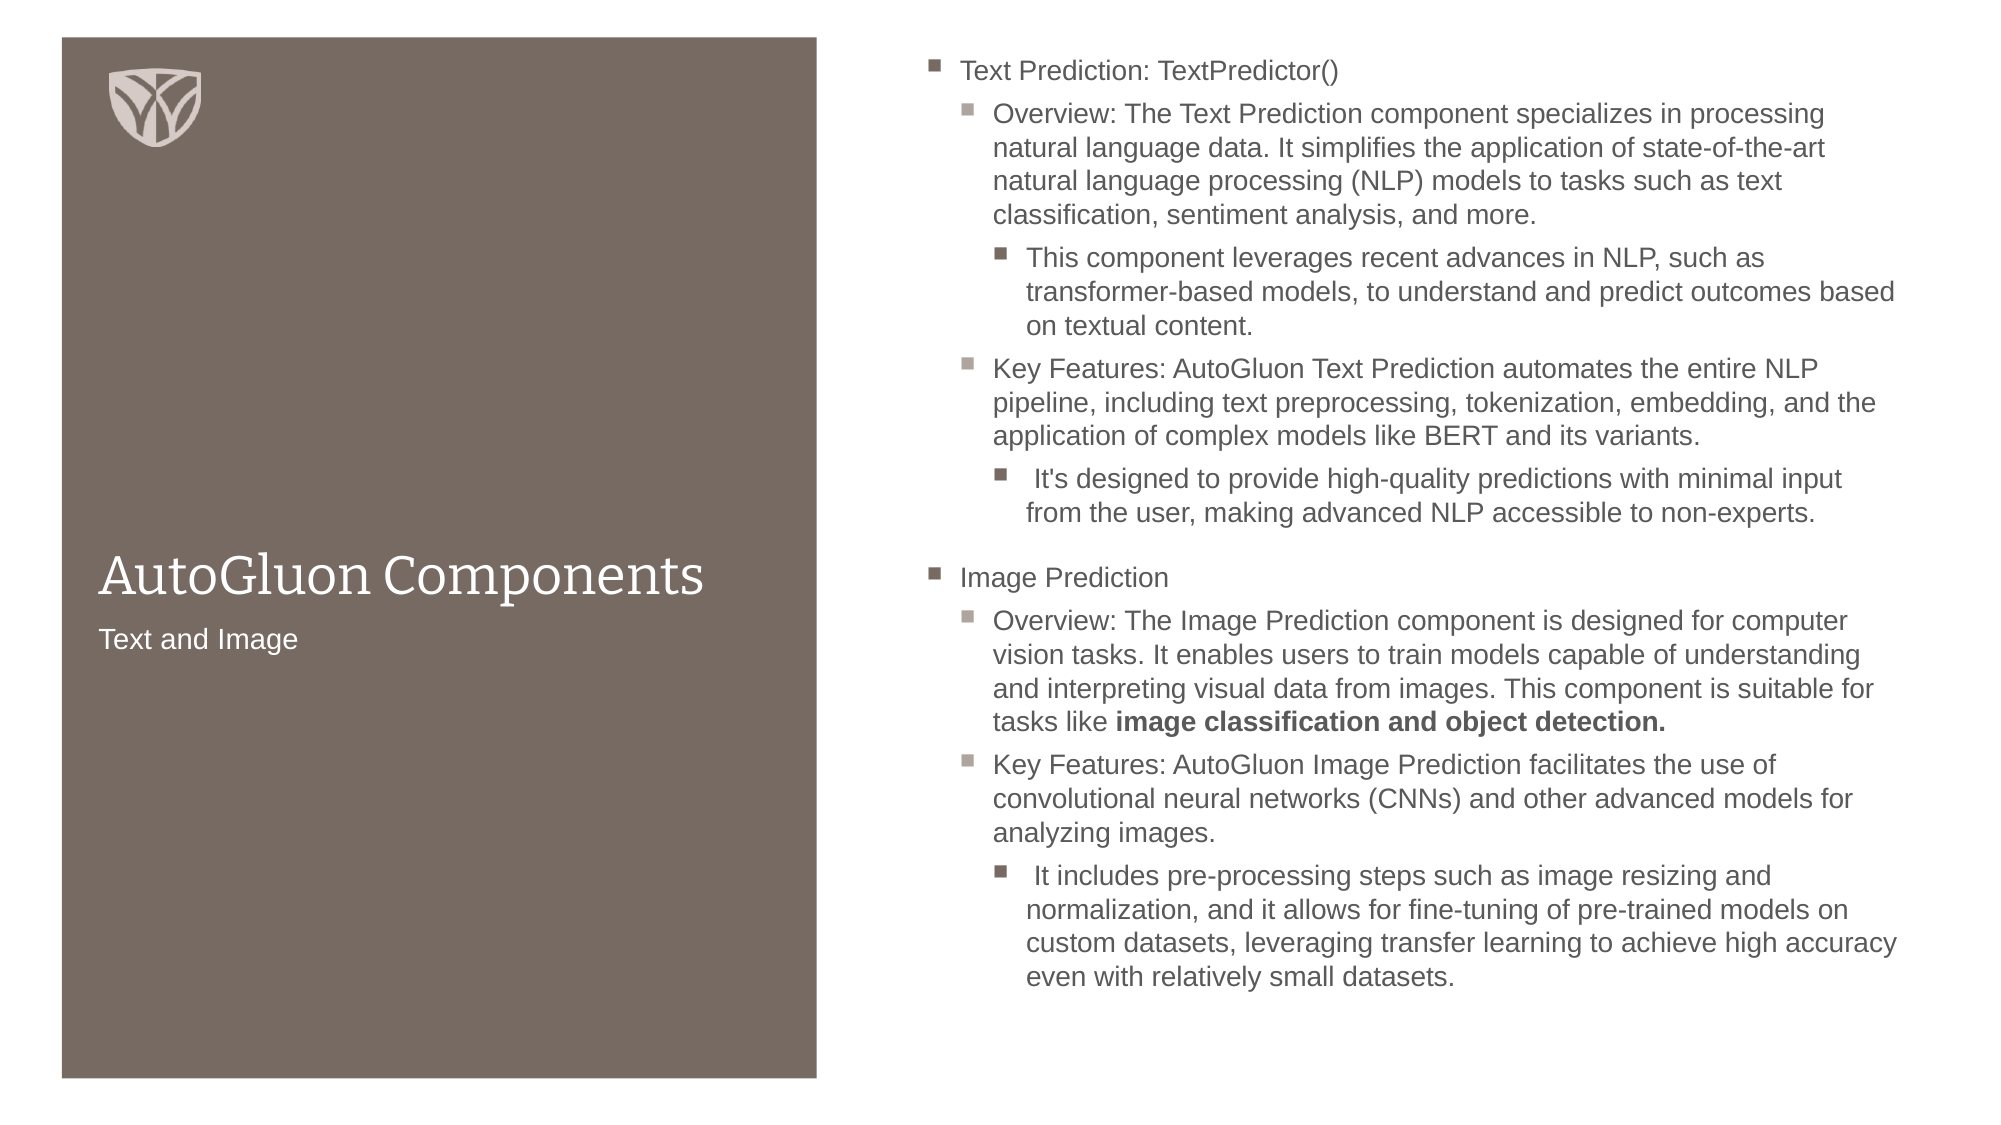

Text Prediction: TextPredictor()
Overview: The Text Prediction component specializes in processing natural language data. It simplifies the application of state-of-the-art natural language processing (NLP) models to tasks such as text classification, sentiment analysis, and more.
This component leverages recent advances in NLP, such as transformer-based models, to understand and predict outcomes based on textual content.
Key Features: AutoGluon Text Prediction automates the entire NLP pipeline, including text preprocessing, tokenization, embedding, and the application of complex models like BERT and its variants.
 It's designed to provide high-quality predictions with minimal input from the user, making advanced NLP accessible to non-experts.
Image Prediction
Overview: The Image Prediction component is designed for computer vision tasks. It enables users to train models capable of understanding and interpreting visual data from images. This component is suitable for tasks like image classification and object detection.
Key Features: AutoGluon Image Prediction facilitates the use of convolutional neural networks (CNNs) and other advanced models for analyzing images.
 It includes pre-processing steps such as image resizing and normalization, and it allows for fine-tuning of pre-trained models on custom datasets, leveraging transfer learning to achieve high accuracy even with relatively small datasets.
# AutoGluon Components
Text and Image